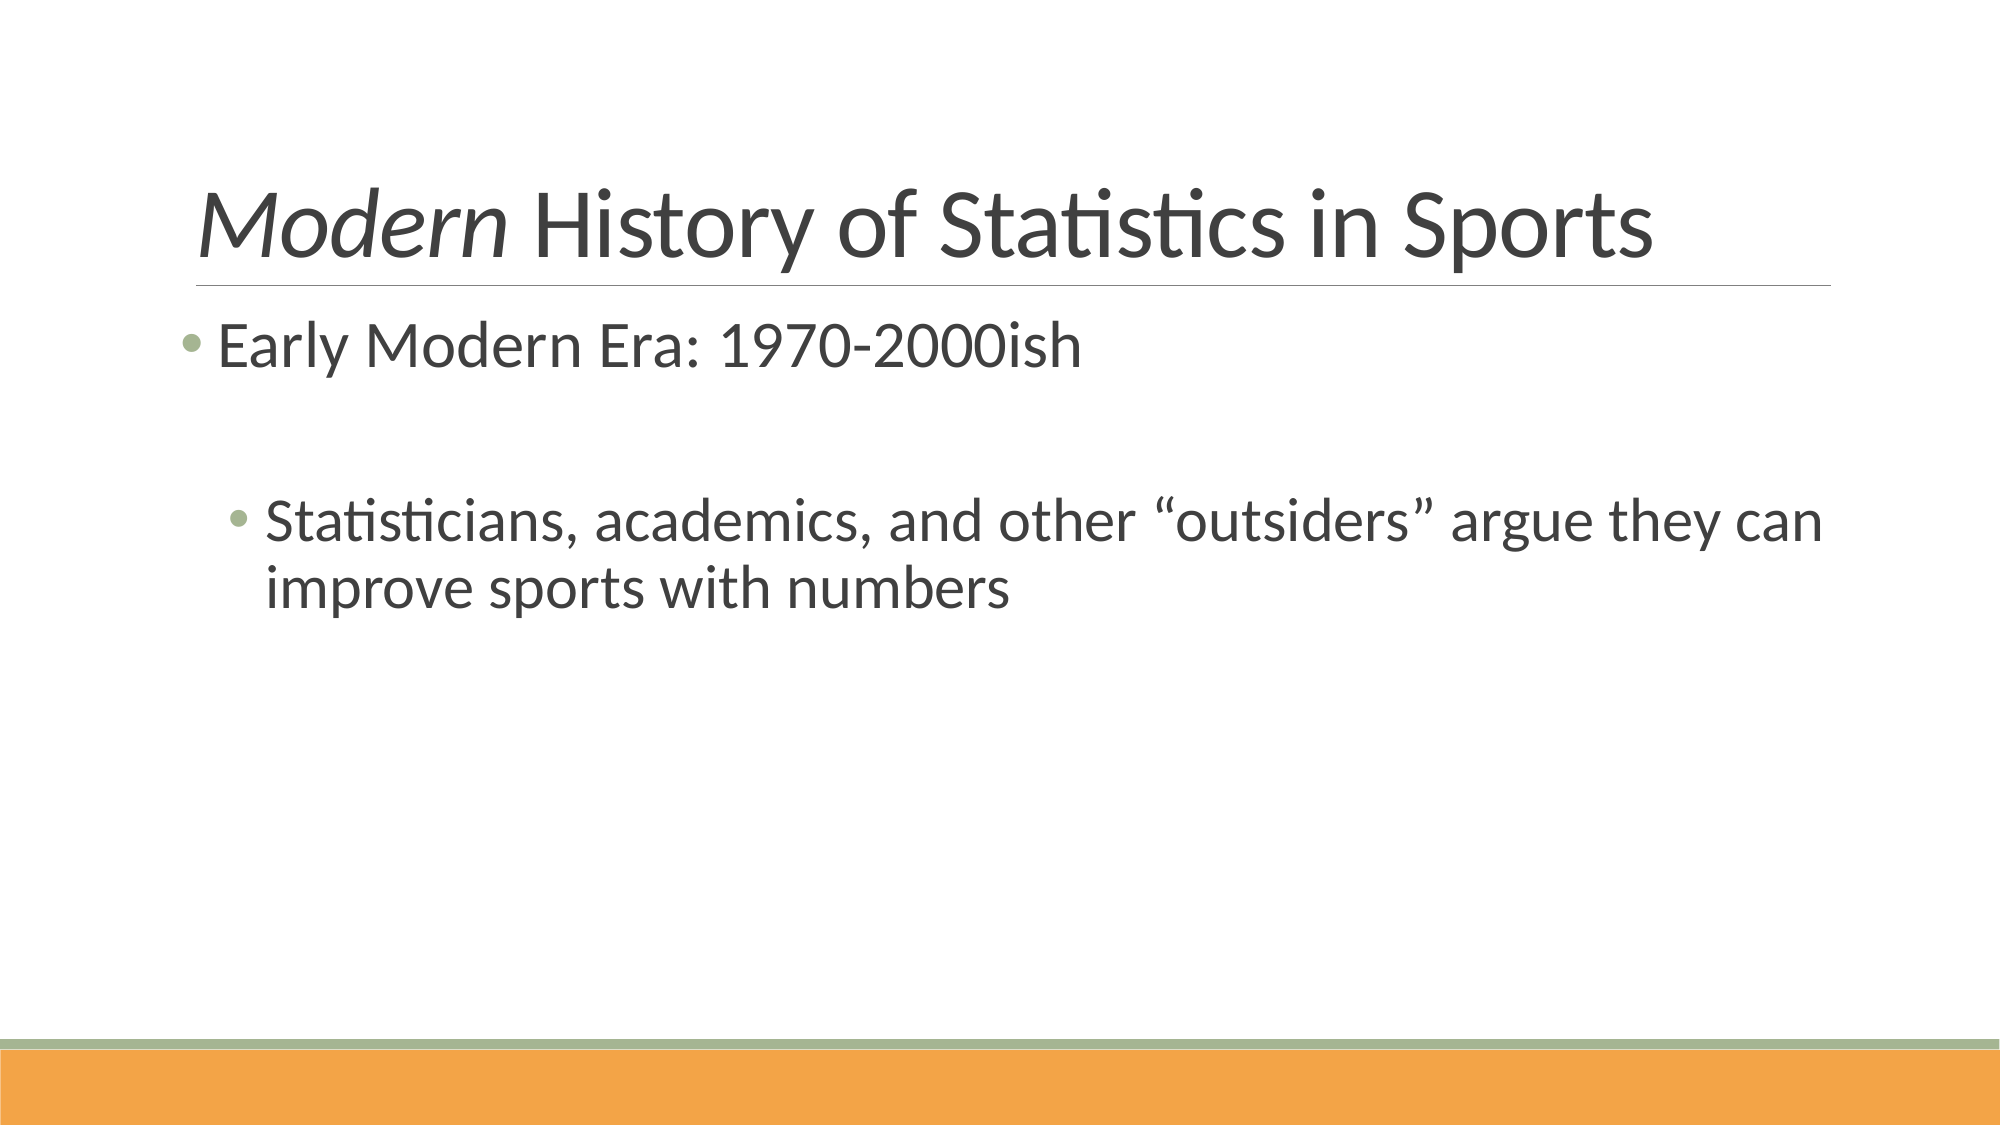

# Modern History of Statistics in Sports
Early Modern Era: 1970-2000ish

Statisticians, academics, and other “outsiders” argue they can improve sports with numbers